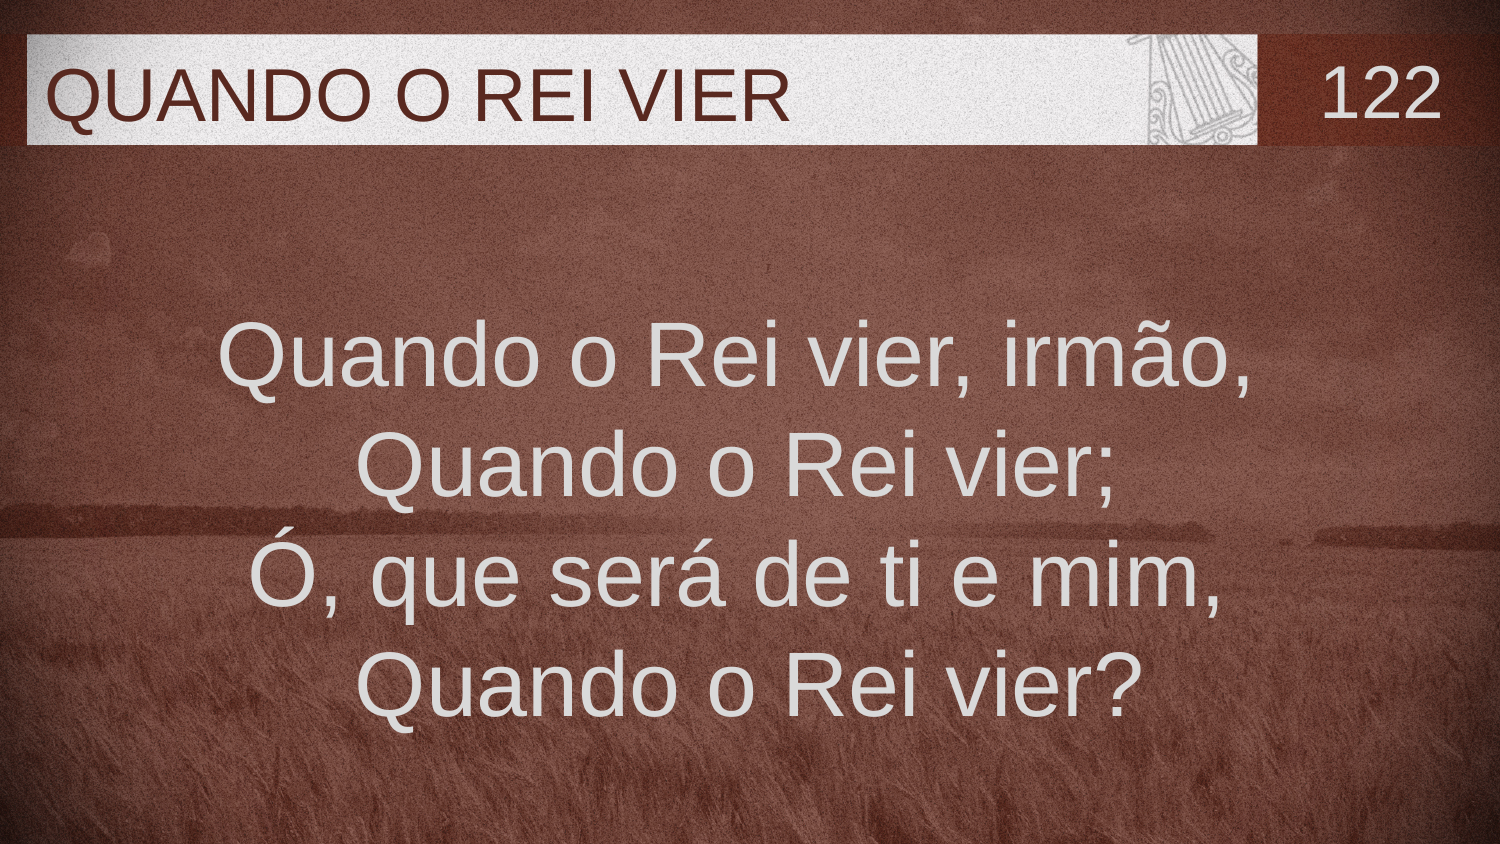

# QUANDO O REI VIER
122
Quando o Rei vier, irmão,
Quando o Rei vier;
Ó, que será de ti e mim,
Quando o Rei vier?